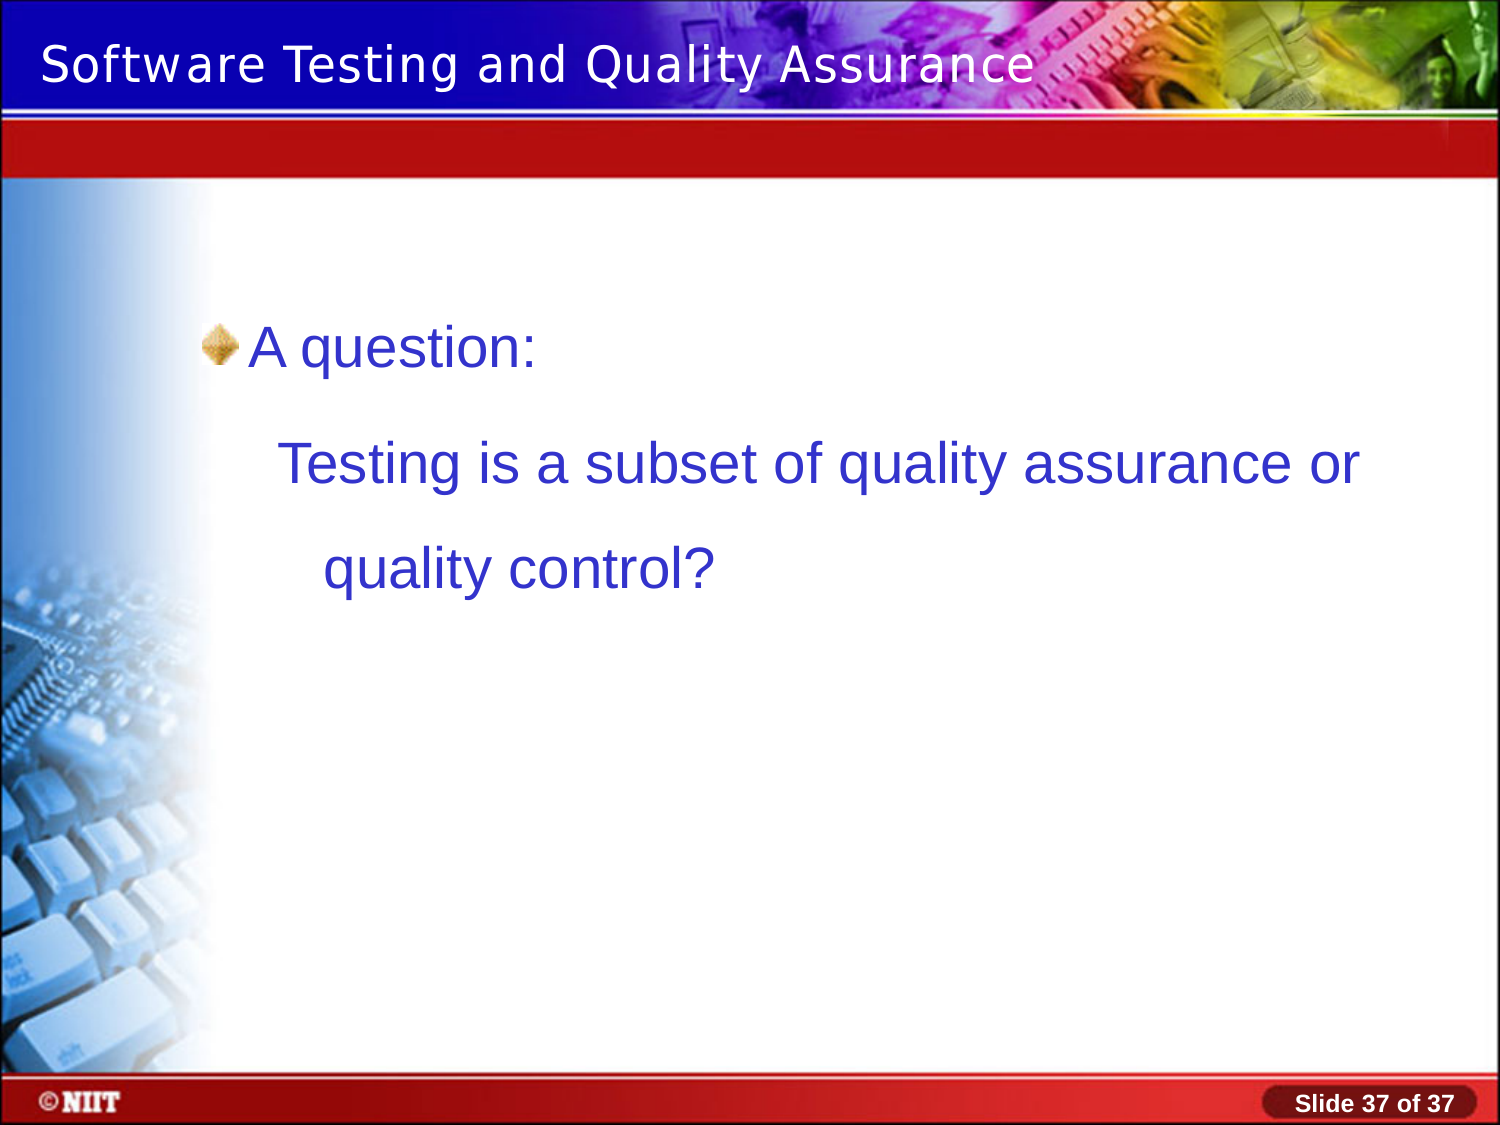

A question:
Testing is a subset of quality assurance or quality control?